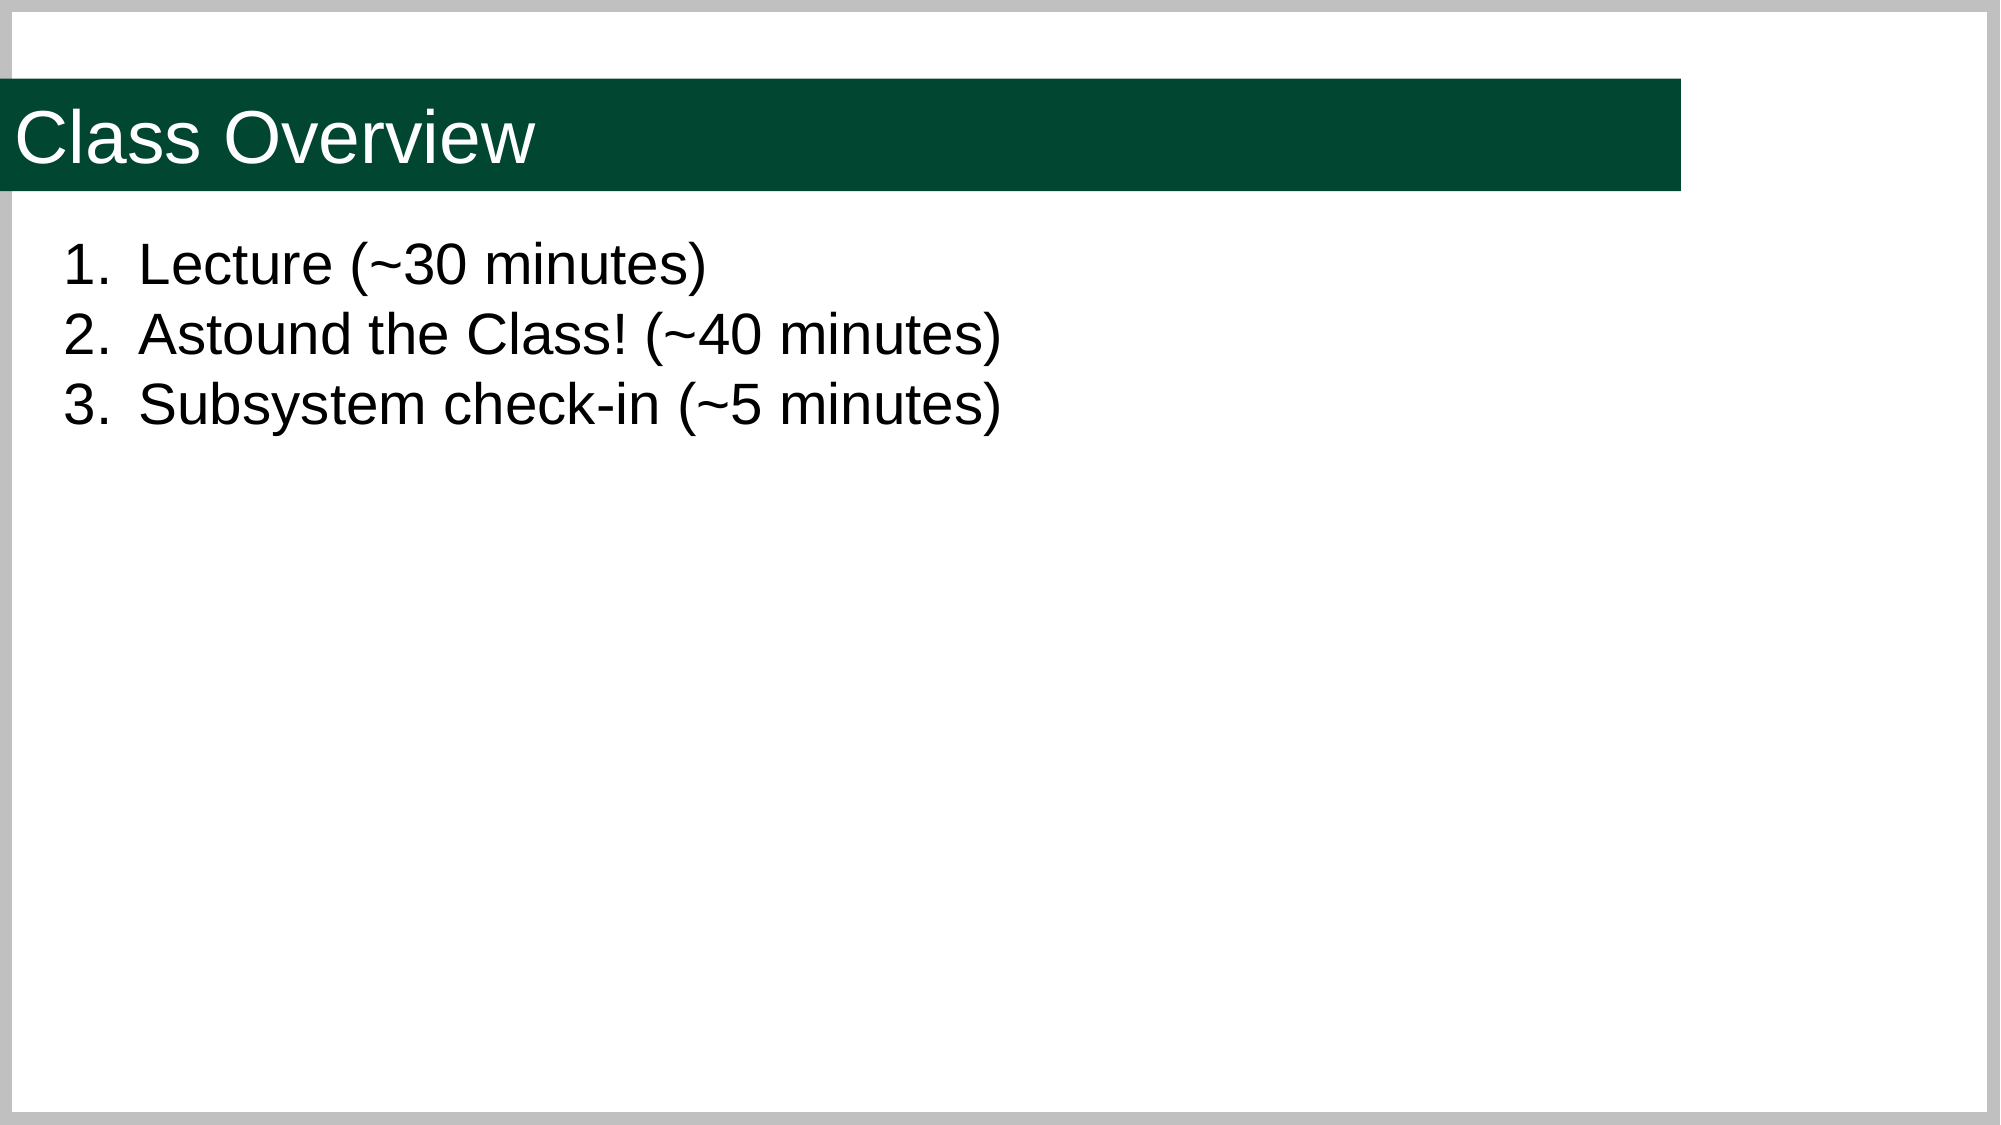

Class Overview
Lecture (~30 minutes)
Astound the Class! (~40 minutes)
Subsystem check-in (~5 minutes)